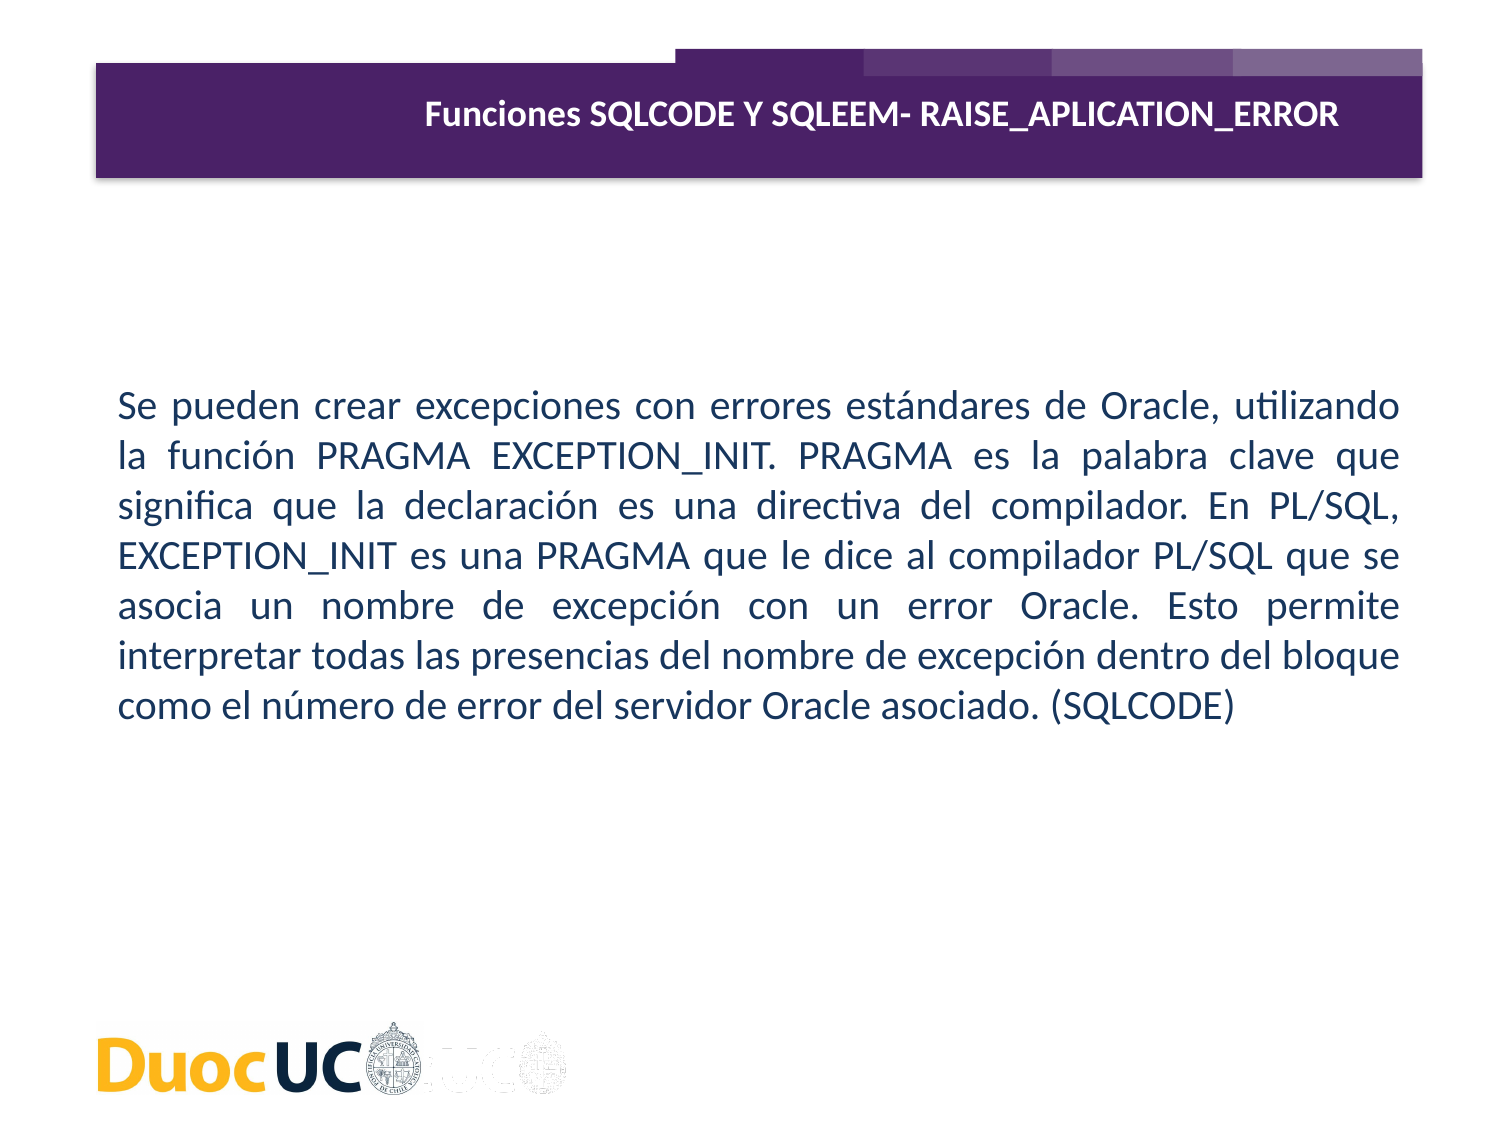

Funciones SQLCODE Y SQLEEM- RAISE_APLICATION_ERROR
Se pueden crear excepciones con errores estándares de Oracle, utilizando la función PRAGMA EXCEPTION_INIT. PRAGMA es la palabra clave que significa que la declaración es una directiva del compilador. En PL/SQL, EXCEPTION_INIT es una PRAGMA que le dice al compilador PL/SQL que se asocia un nombre de excepción con un error Oracle. Esto permite interpretar todas las presencias del nombre de excepción dentro del bloque como el número de error del servidor Oracle asociado. (SQLCODE)